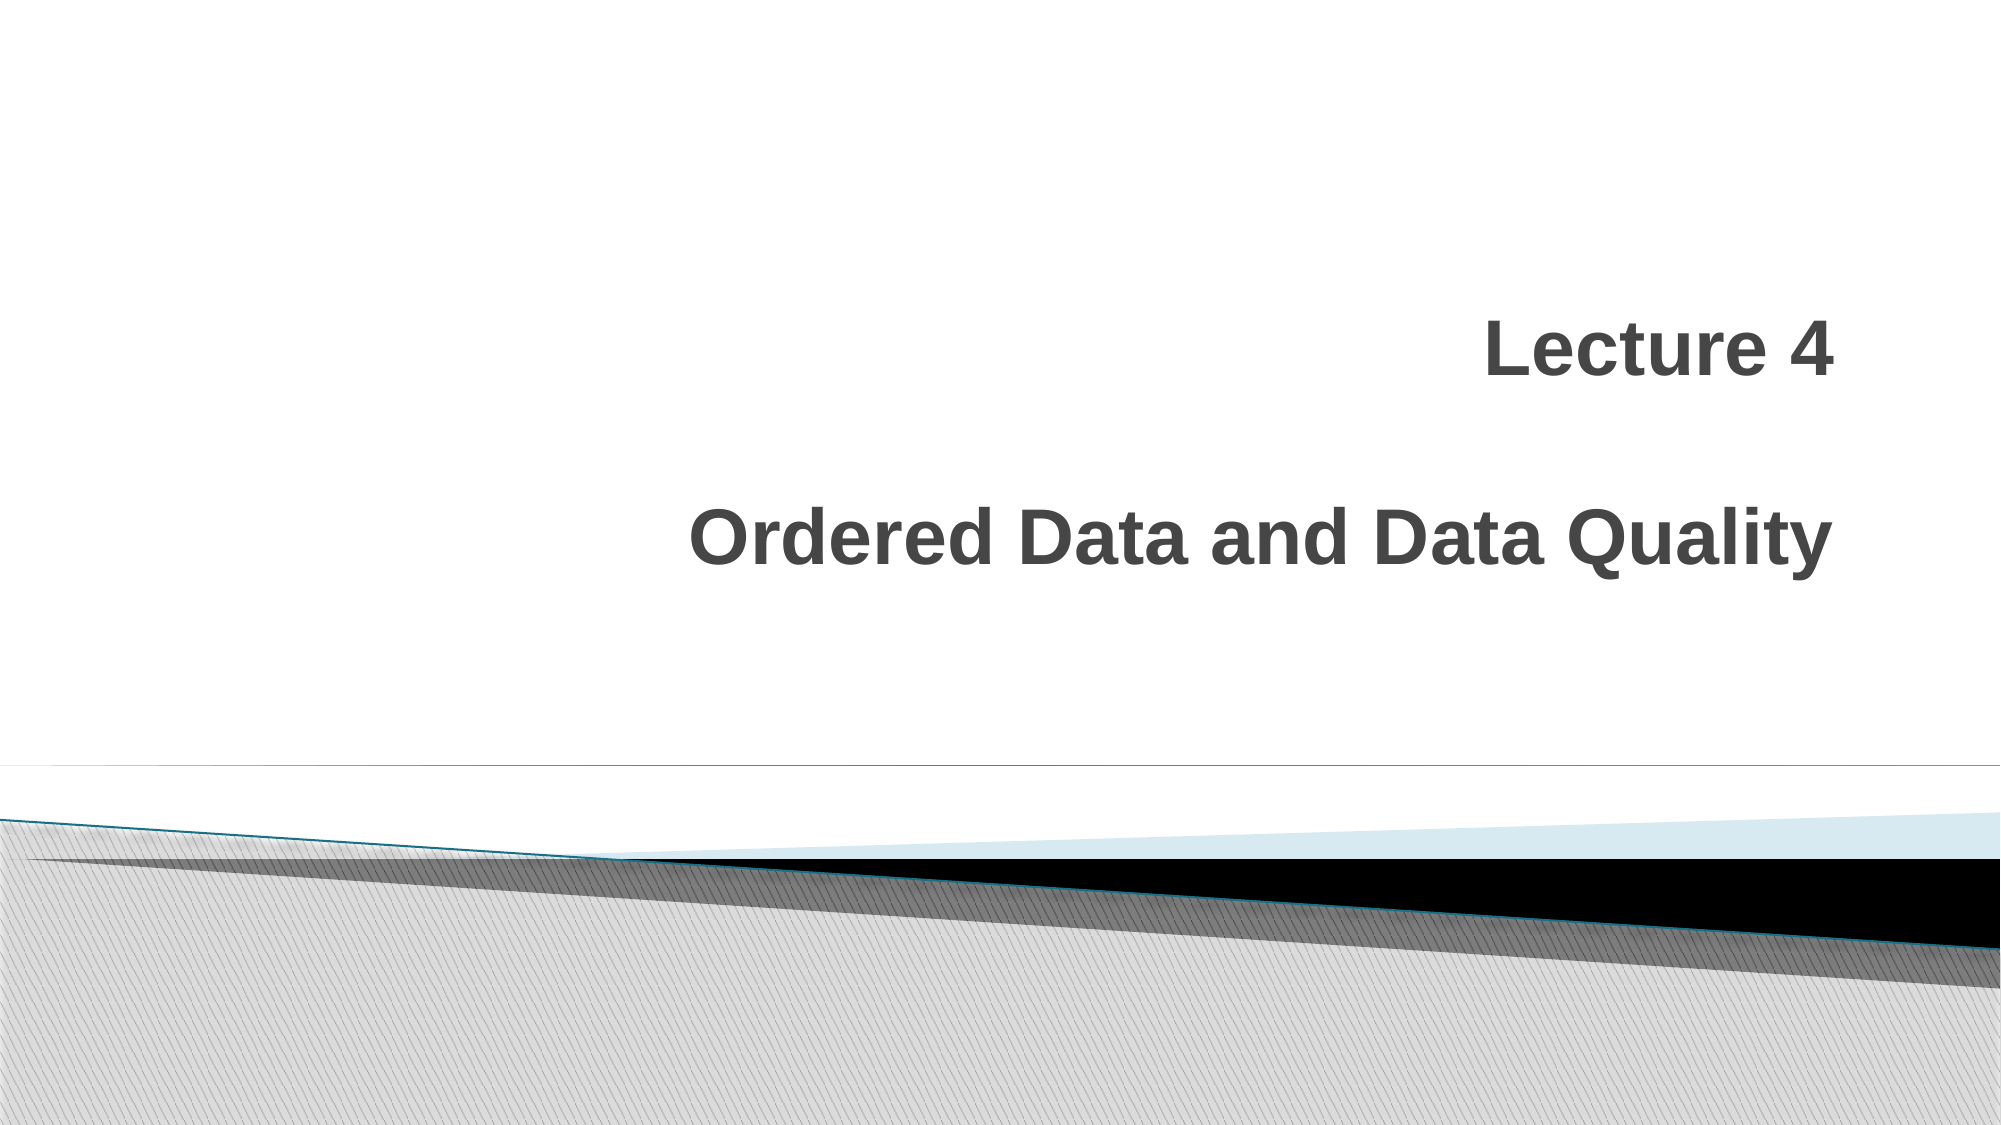

# Lecture 4 Ordered Data and Data Quality